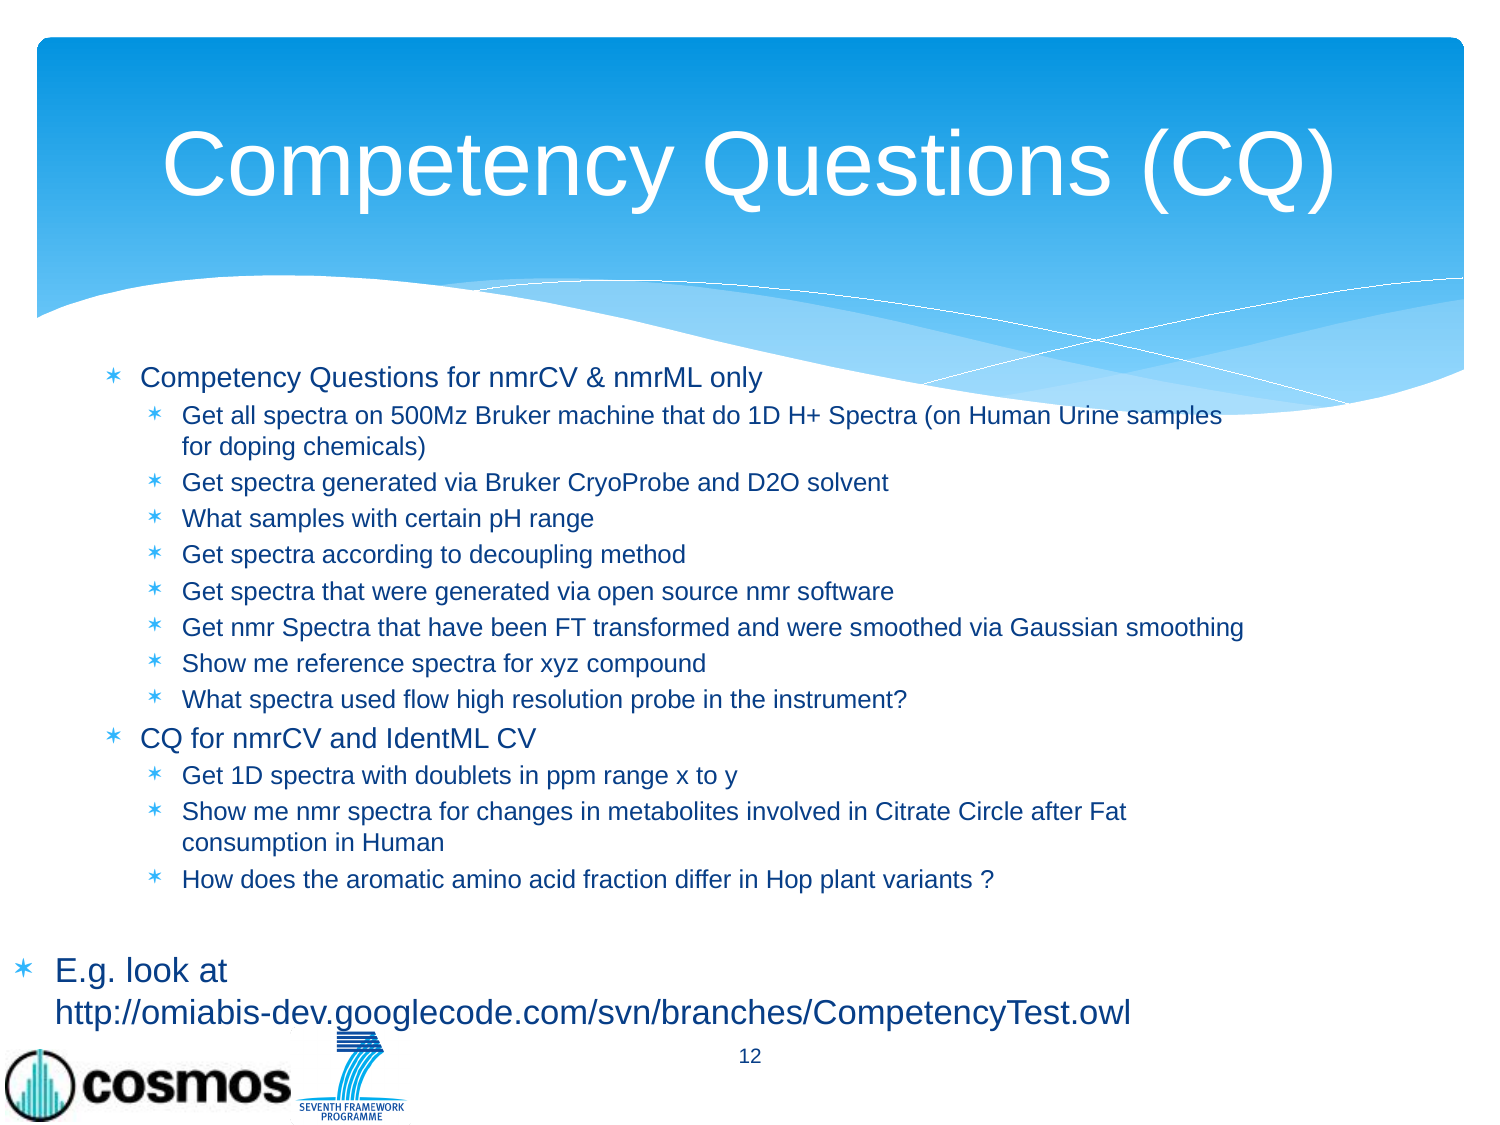

# Competency Questions (CQ)

Competency Questions for nmrCV & nmrML only
Get all spectra on 500Mz Bruker machine that do 1D H+ Spectra (on Human Urine samples for doping chemicals)
Get spectra generated via Bruker CryoProbe and D2O solvent
What samples with certain pH range
Get spectra according to decoupling method
Get spectra that were generated via open source nmr software
Get nmr Spectra that have been FT transformed and were smoothed via Gaussian smoothing
Show me reference spectra for xyz compound
What spectra used flow high resolution probe in the instrument?
CQ for nmrCV and IdentML CV
Get 1D spectra with doublets in ppm range x to y
Show me nmr spectra for changes in metabolites involved in Citrate Circle after Fat consumption in Human
How does the aromatic amino acid fraction differ in Hop plant variants ?

E.g. look at http://omiabis-dev.googlecode.com/svn/branches/CompetencyTest.owl
12